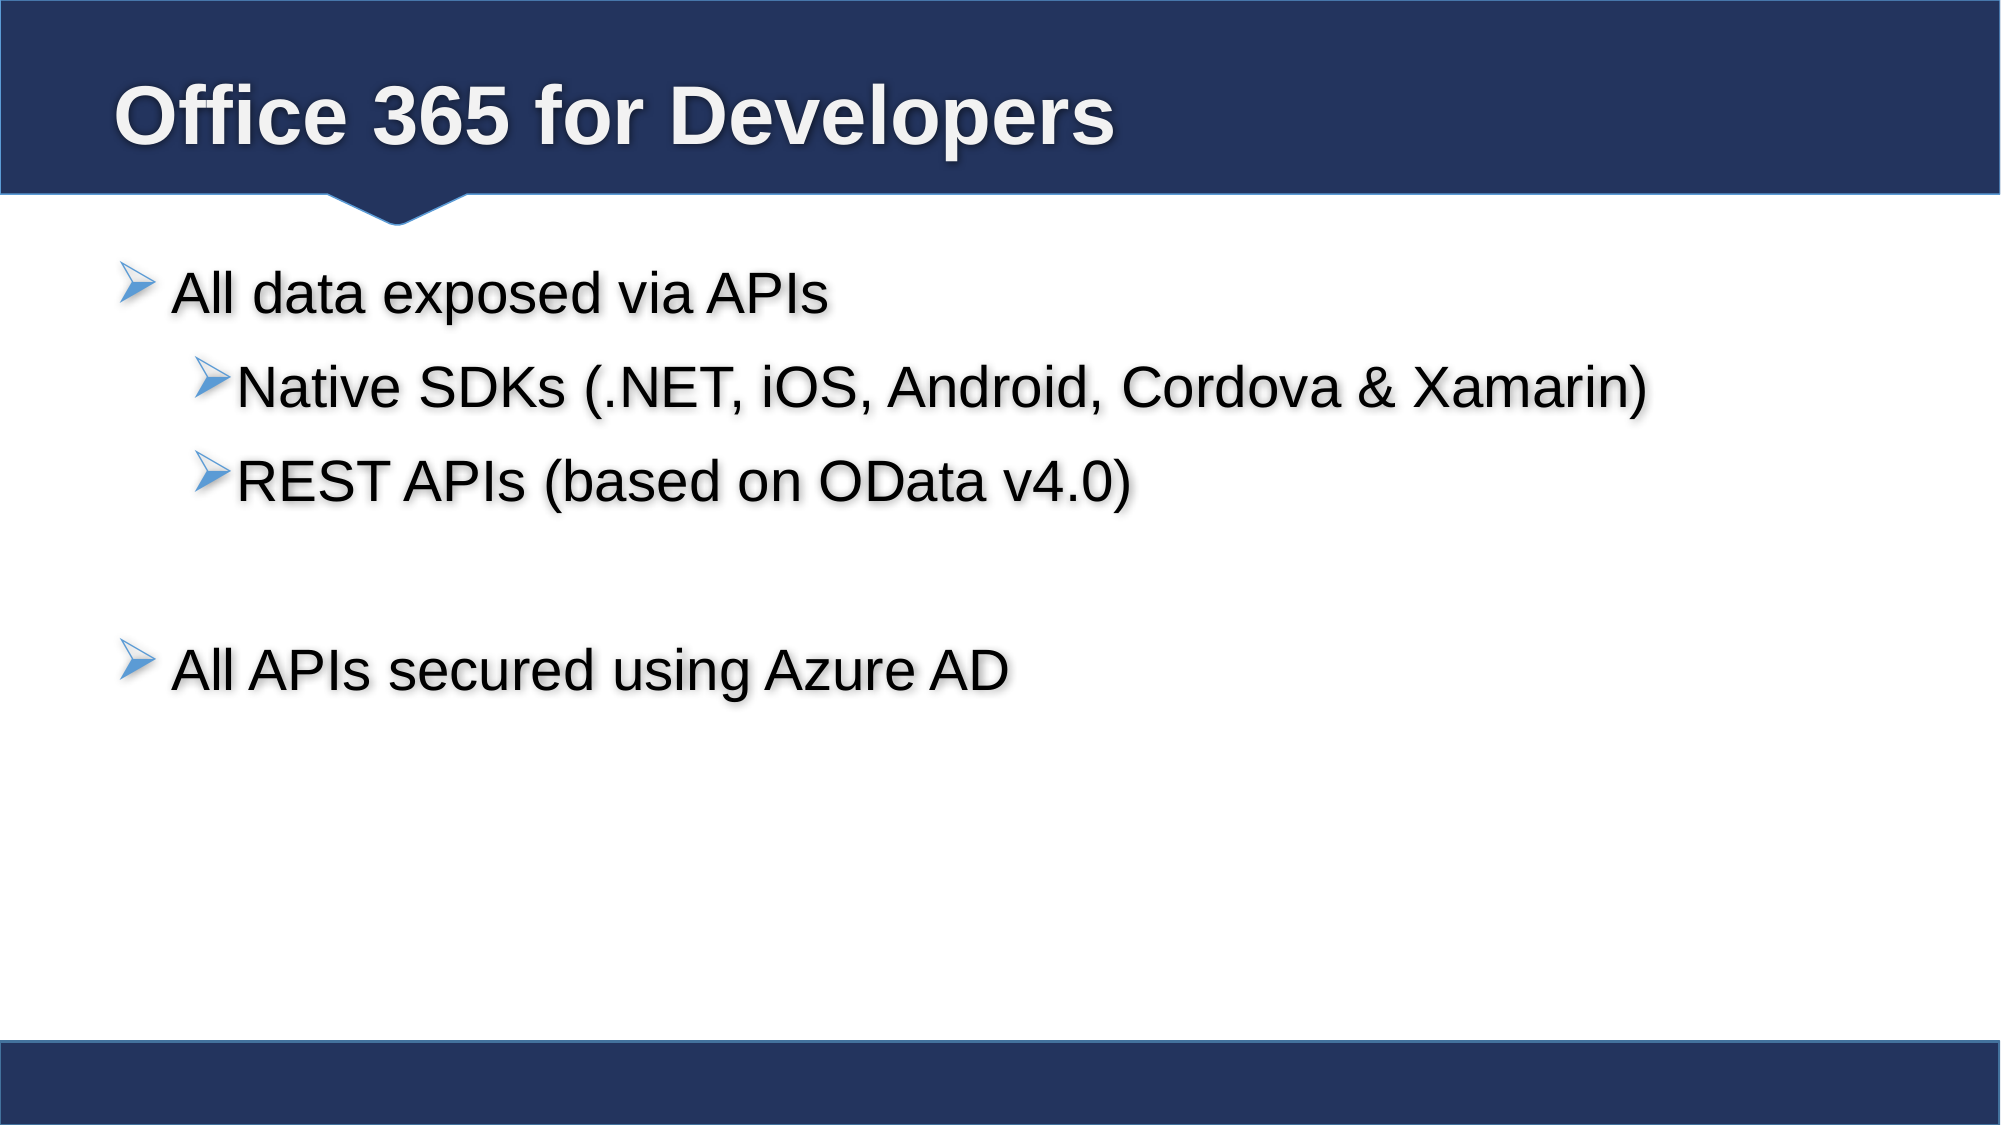

# Office 365 for Developers
All data exposed via APIs
Native SDKs (.NET, iOS, Android, Cordova & Xamarin)
REST APIs (based on OData v4.0)

All APIs secured using Azure AD